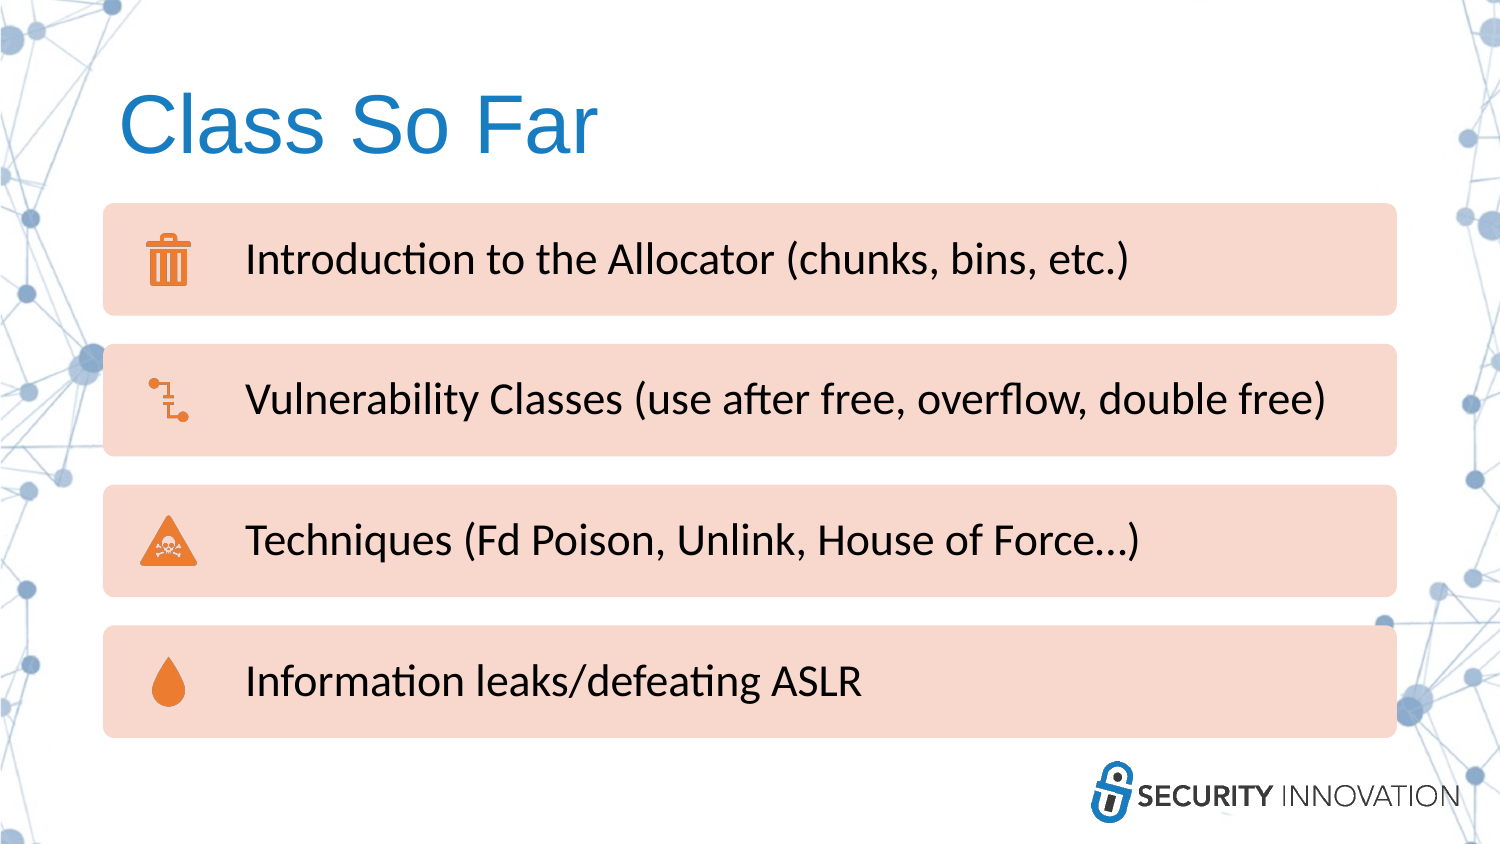

# Class So Far
Introduction to the Allocator (chunks, bins, etc.)
Vulnerability Classes (use after free, overflow, double free)
Techniques (Fd Poison, Unlink, House of Force…)
Information leaks/defeating ASLR